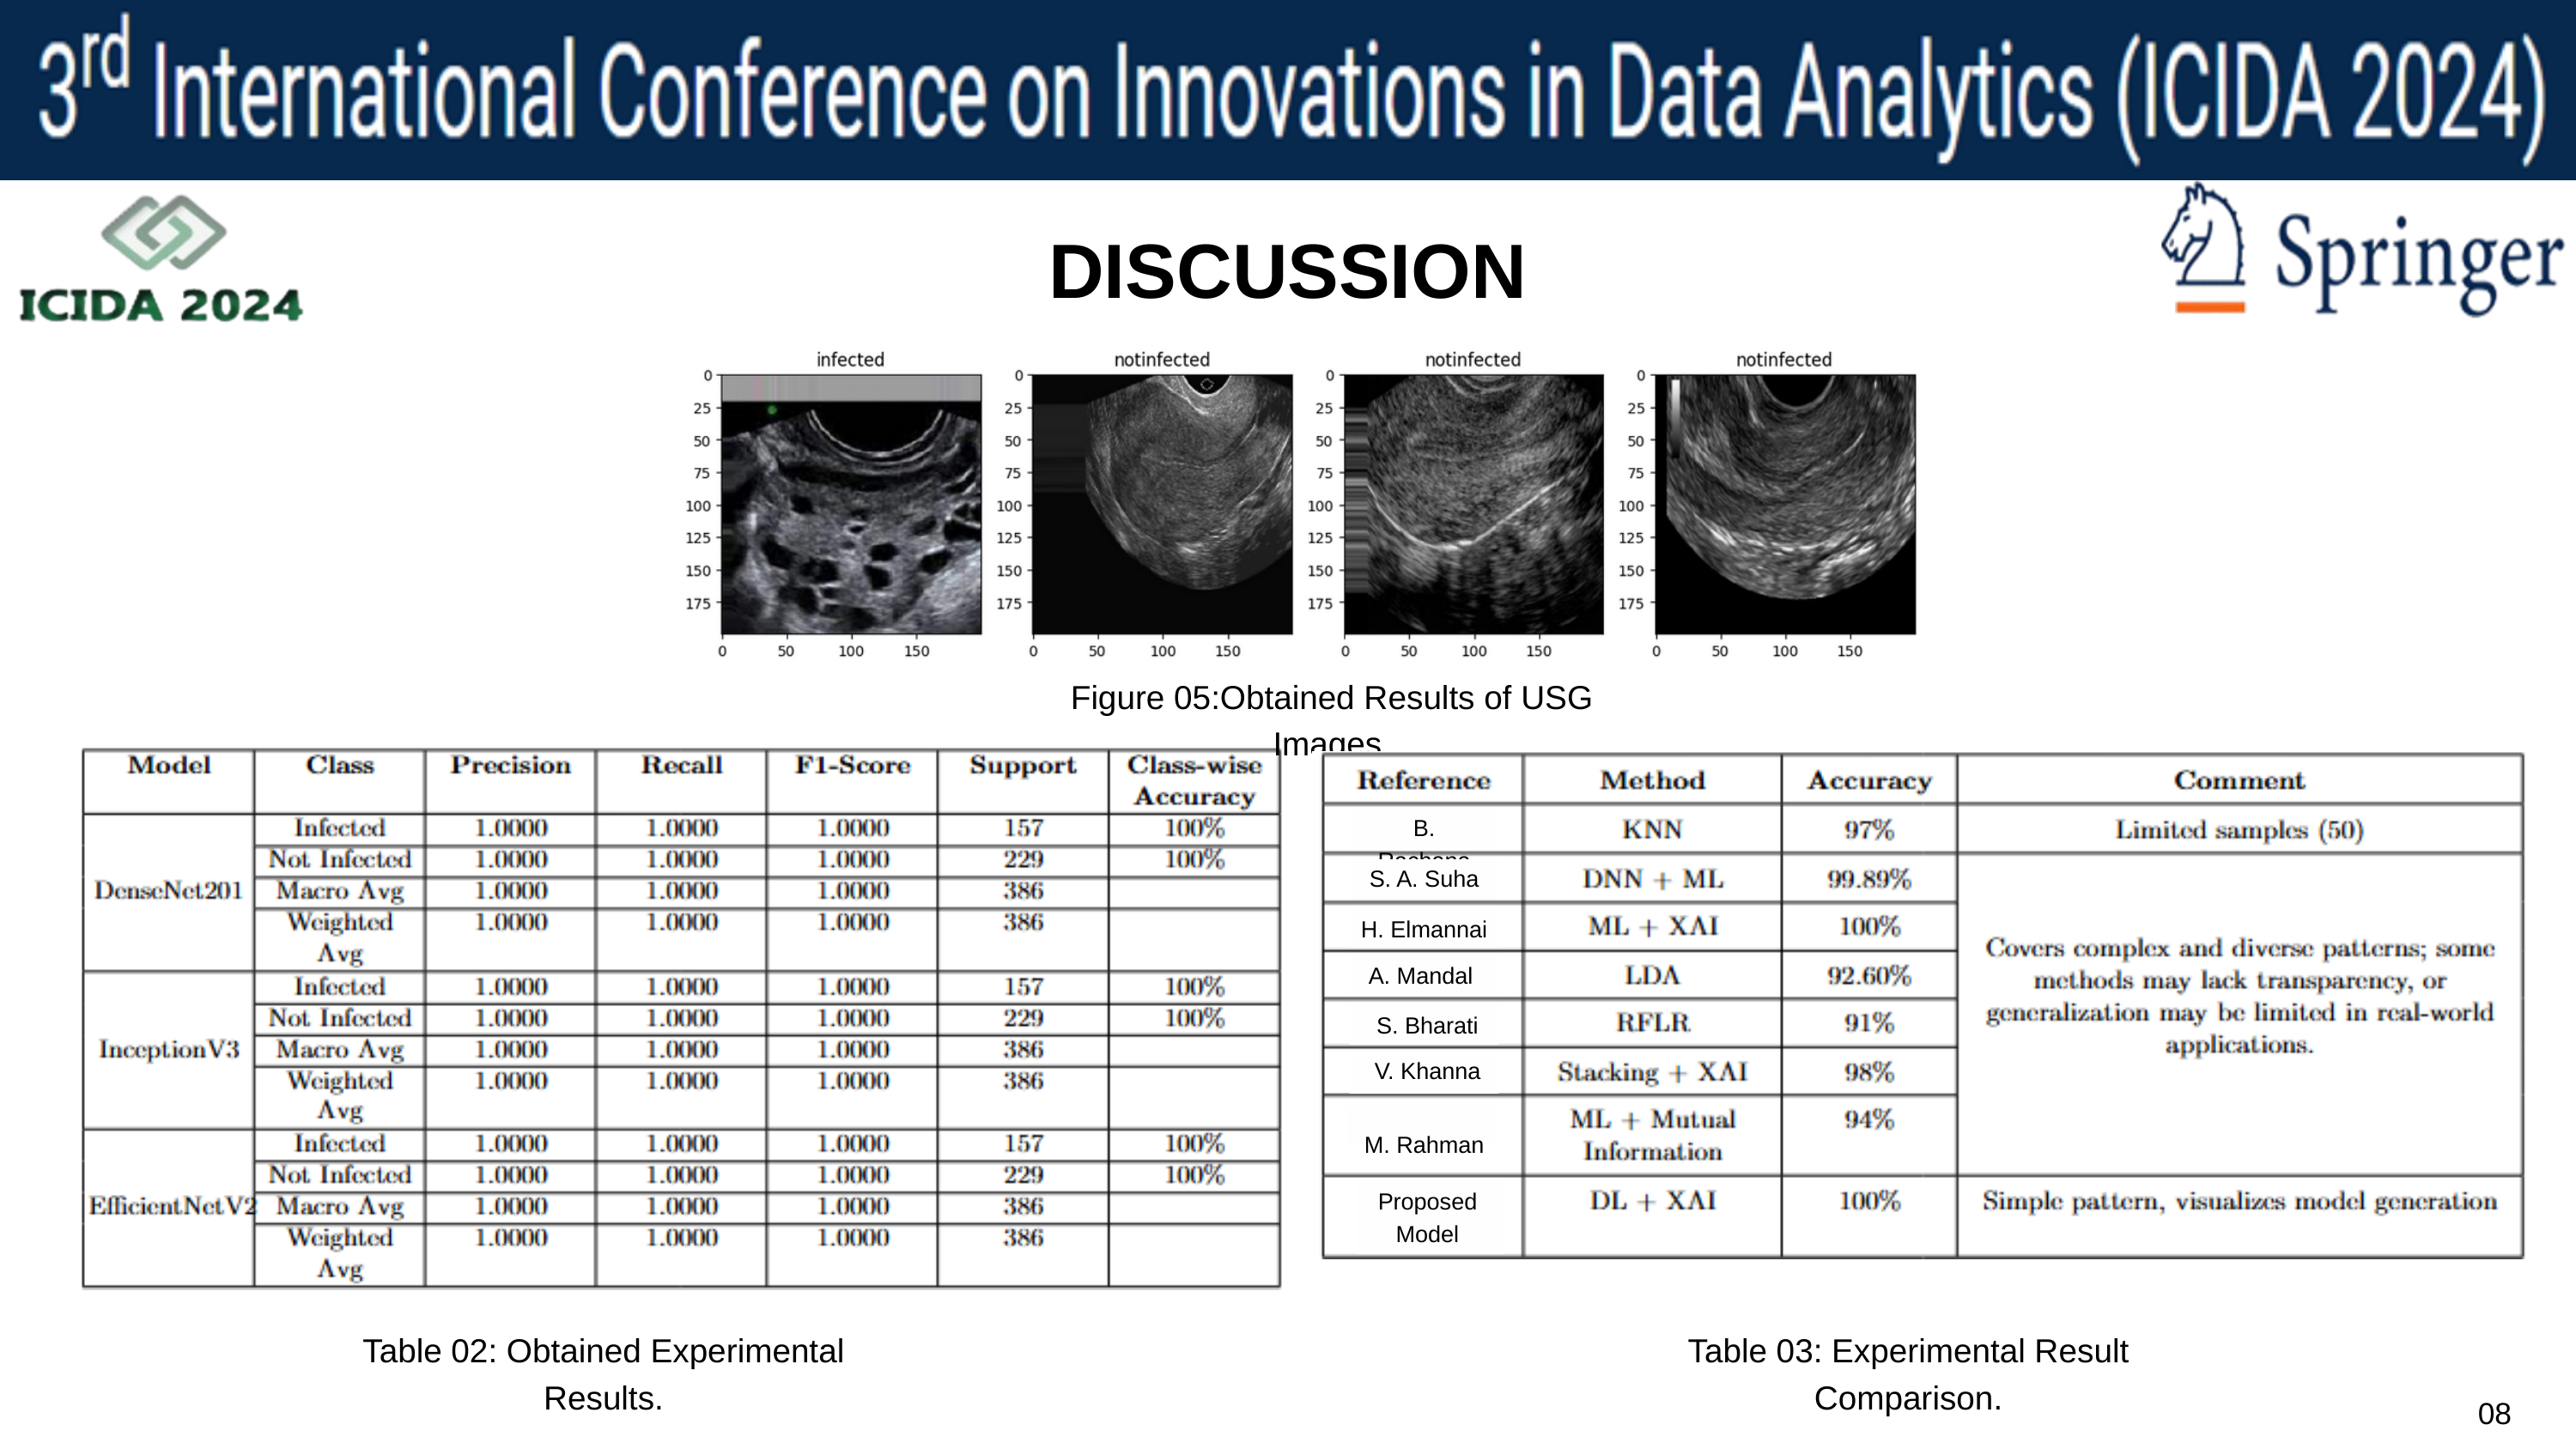

DISCUSSION

Figure 05:Obtained Results of USG Images.

B. Rachana

S. A. Suha

H. Elmannai
A. Mandal

S. Bharati
V. Khanna

M. Rahman

Proposed Model
Table 02: Obtained Experimental Results.
Table 03: Experimental Result Comparison.
08